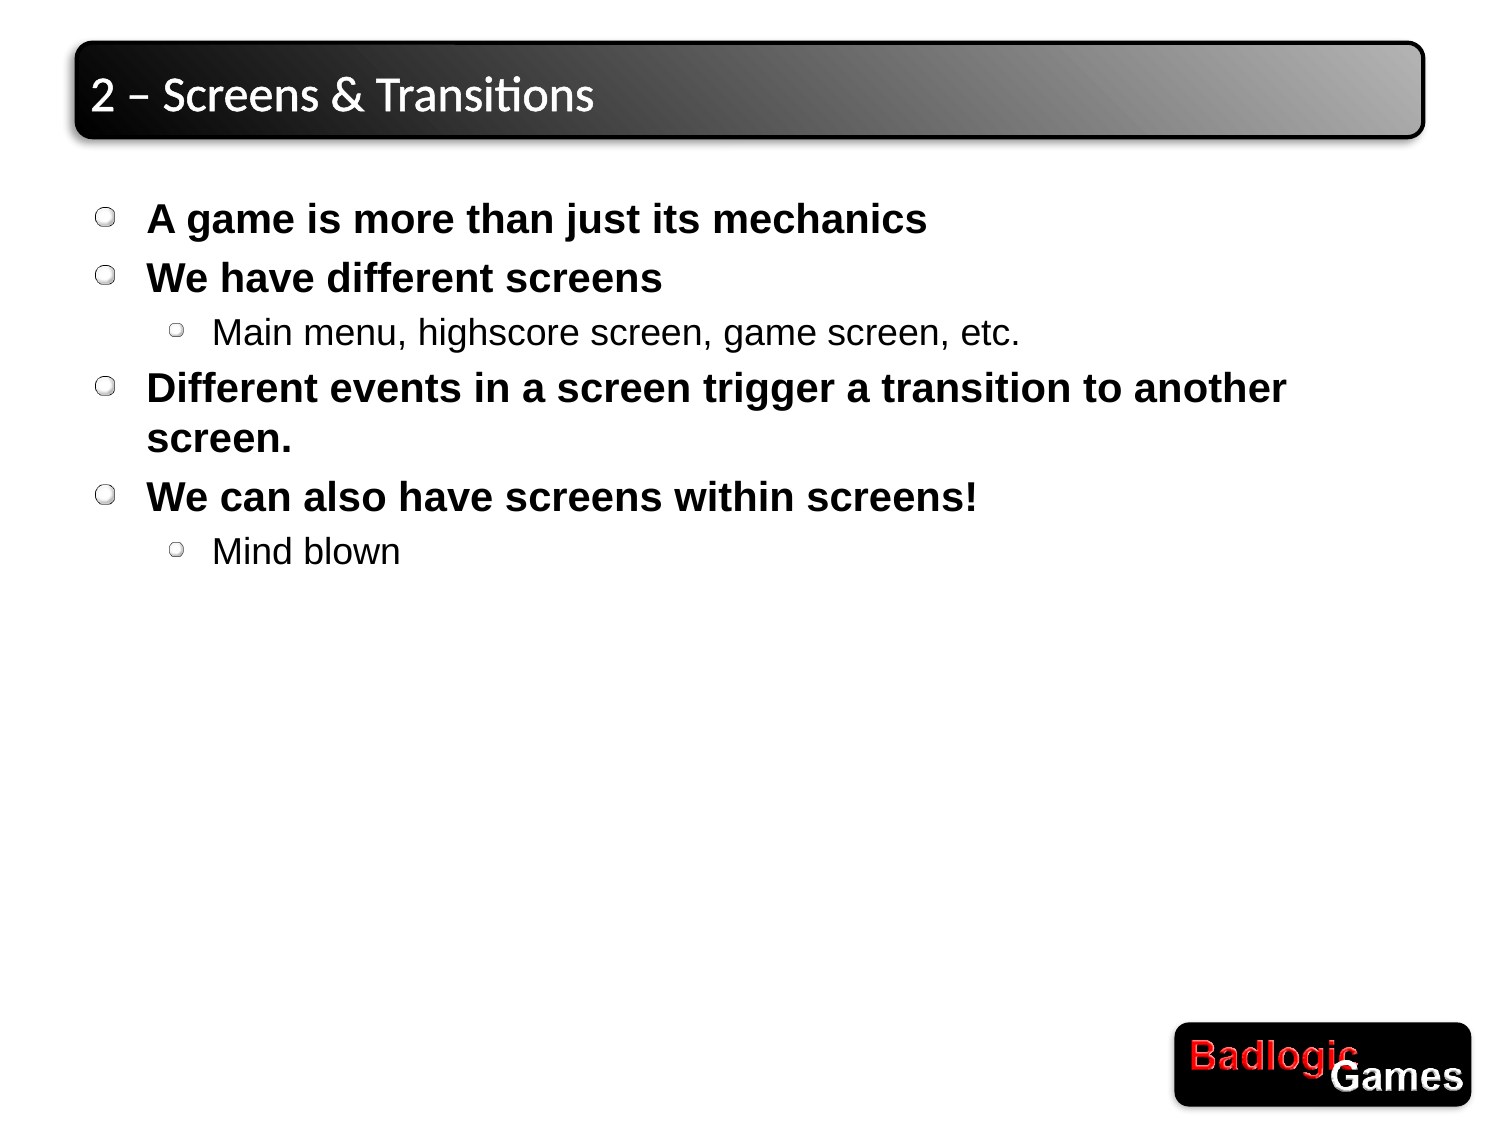

# 2 – Screens & Transitions
A game is more than just its mechanics
We have different screens
Main menu, highscore screen, game screen, etc.
Different events in a screen trigger a transition to another screen.
We can also have screens within screens!
Mind blown